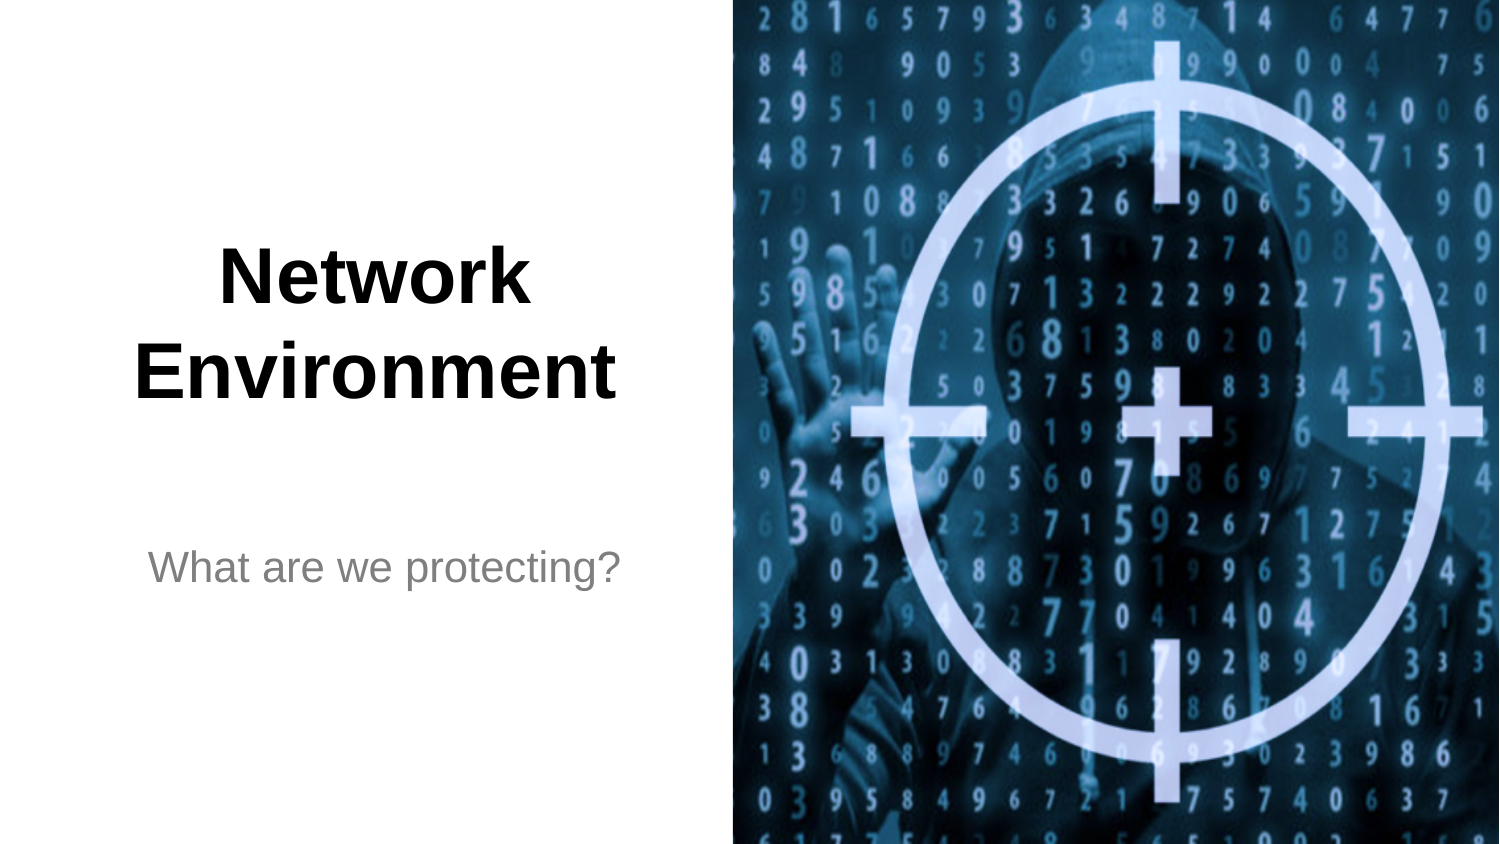

# Network Environment
What are we protecting?